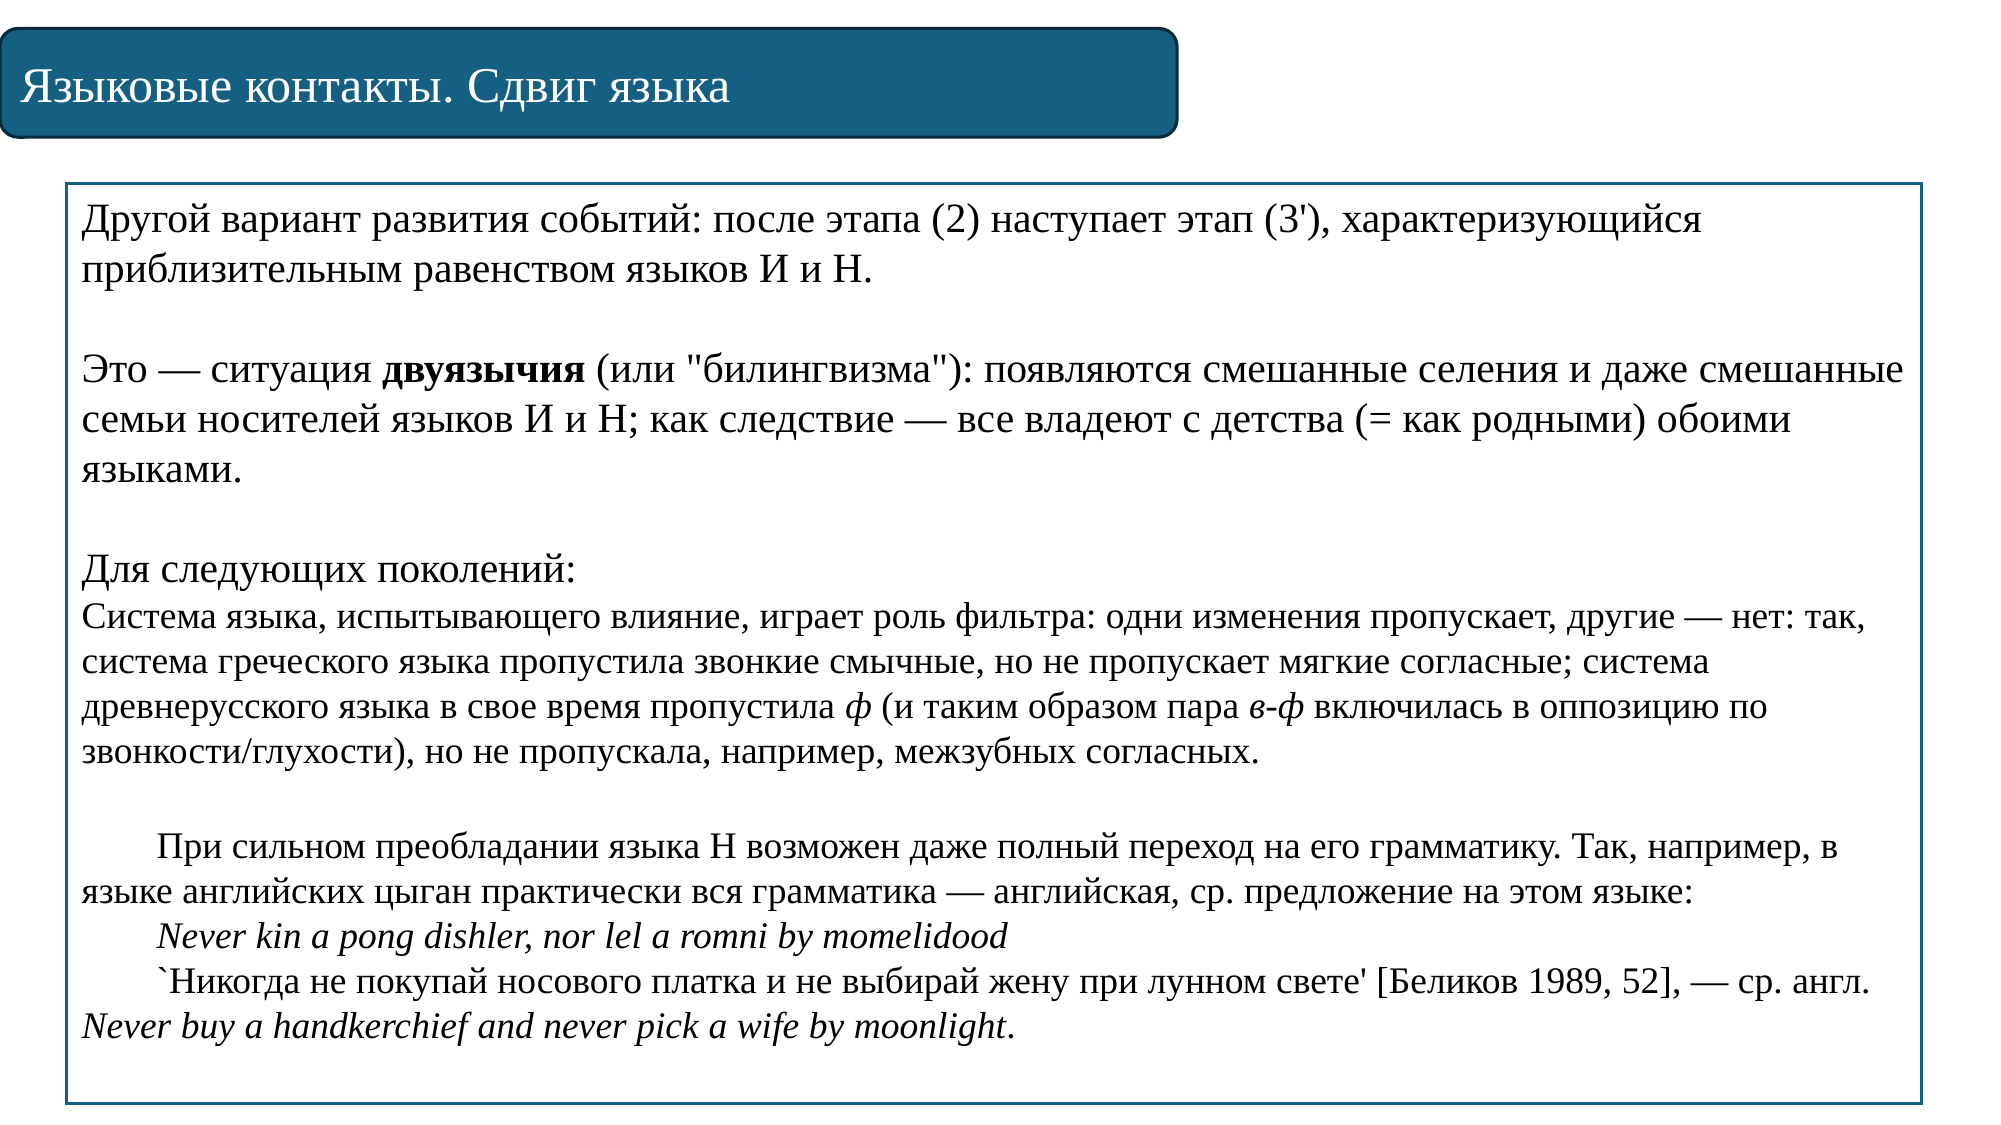

Языковые контакты. Сдвиг языка
Другой вариант развития событий: после этапа (2) наступает этап (3'), характеризующийся приблизительным равенством языков И и Н.

Это — ситуация двуязычия (или "билингвизма"): появляются смешанные селения и даже смешанные семьи носителей языков И и Н; как следствие — все владеют с детства (= как родными) обоими языками.

Для следующих поколений:
Система языка, испытывающего влияние, играет роль фильтра: одни изменения пропускает, другие — нет: так, система греческого языка пропустила звонкие смычные, но не пропускает мягкие согласные; система древнерусского языка в свое время пропустила ф (и таким образом пара в‑ф включилась в оппозицию по звонкости/глухости), но не пропускала, например, межзубных согласных.

При сильном преобладании языка Н возможен даже полный переход на его грамматику. Так, например, в языке английских цыган практически вся грамматика — английская, ср. предложение на этом языке:
Never kin a pong dishler, nor lel a romni by momelidood
`Никогда не покупай носового платка и не выбирай жену при лунном свете' [Беликов 1989, 52], — ср. англ. Never buy a handkerchief and never pick a wife by moonlight.